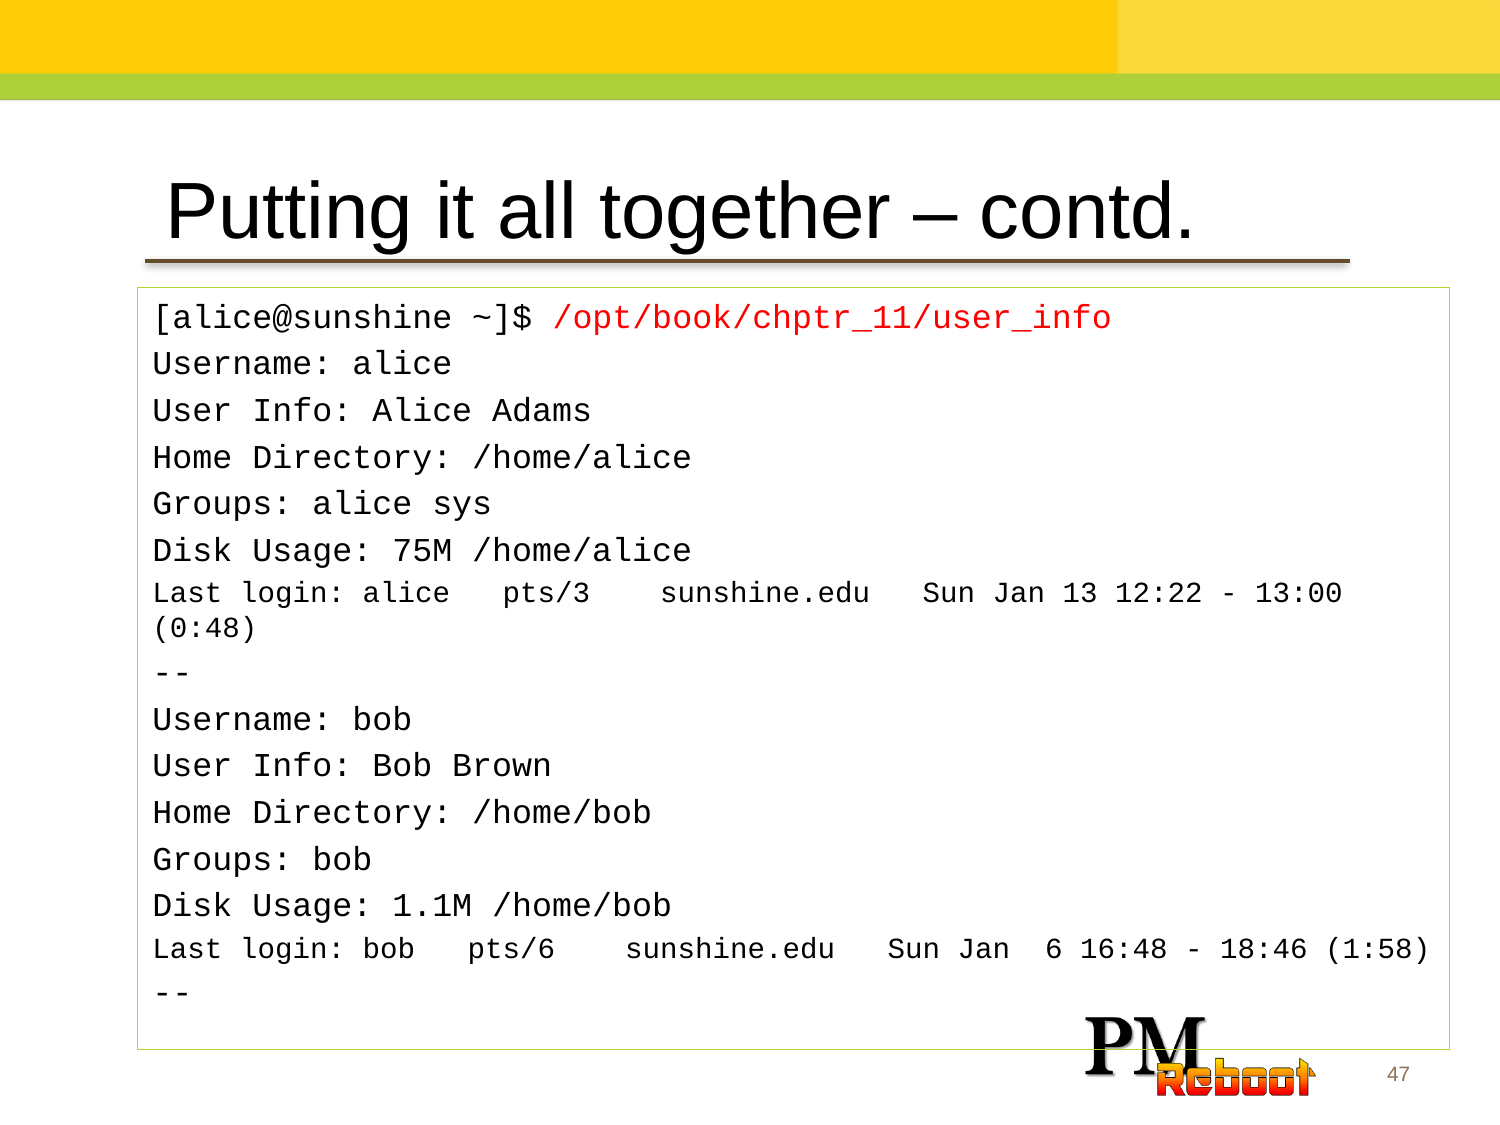

Putting it all together – contd.
[alice@sunshine ~]$ /opt/book/chptr_11/user_info
Username: alice
User Info: Alice Adams
Home Directory: /home/alice
Groups: alice sys
Disk Usage: 75M /home/alice
Last login: alice   pts/3    sunshine.edu   Sun Jan 13 12:22 - 13:00 (0:48)
--
Username: bob
User Info: Bob Brown
Home Directory: /home/bob
Groups: bob
Disk Usage: 1.1M /home/bob
Last login: bob   pts/6    sunshine.edu   Sun Jan  6 16:48 - 18:46 (1:58)
--
47